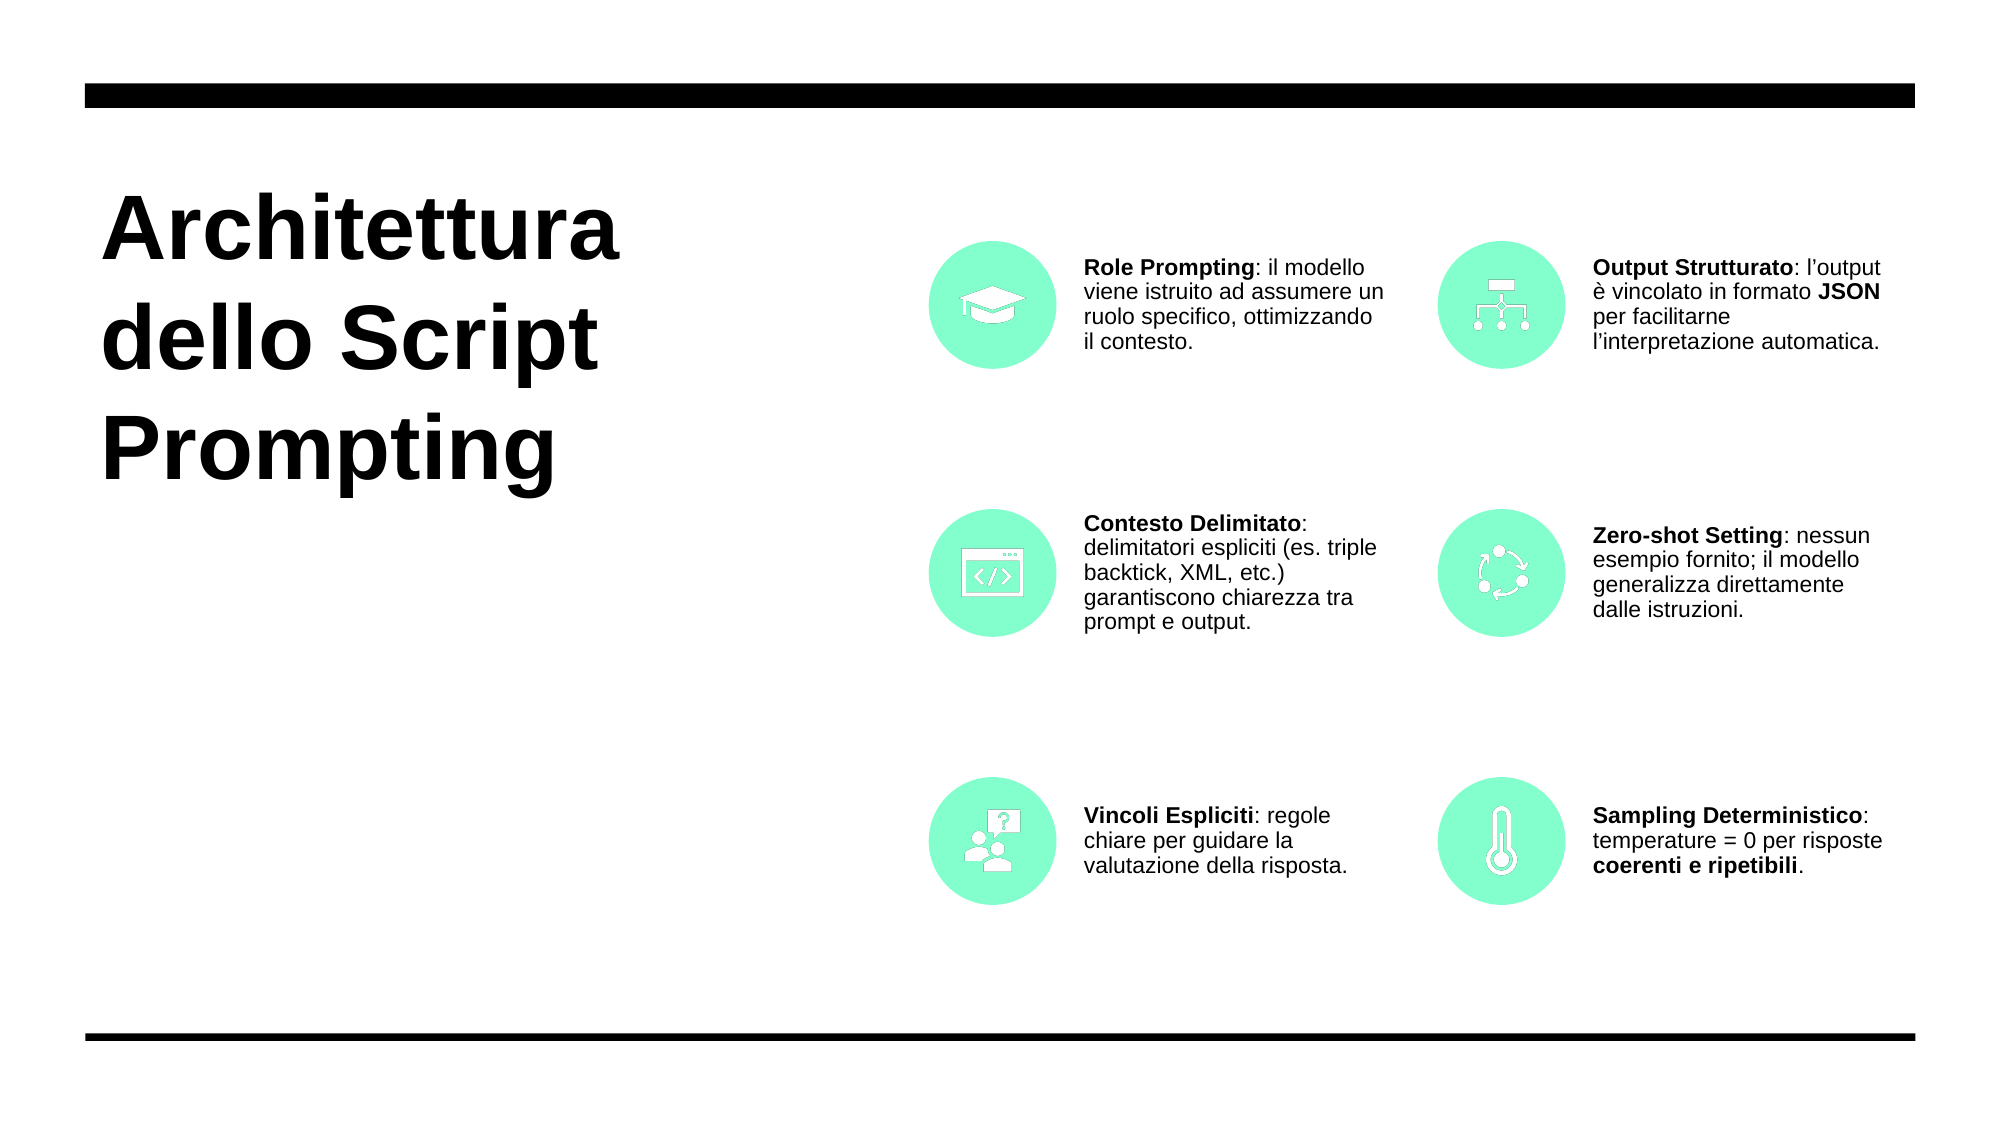

# Architettura dello Script Prompting
Role Prompting: il modello viene istruito ad assumere un ruolo specifico, ottimizzando il contesto.
Output Strutturato: l’output è vincolato in formato JSON per facilitarne l’interpretazione automatica.
Contesto Delimitato: delimitatori espliciti (es. triple backtick, XML, etc.) garantiscono chiarezza tra prompt e output.
Zero-shot Setting: nessun esempio fornito; il modello generalizza direttamente dalle istruzioni.
Vincoli Espliciti: regole chiare per guidare la valutazione della risposta.
Sampling Deterministico: temperature = 0 per risposte coerenti e ripetibili.